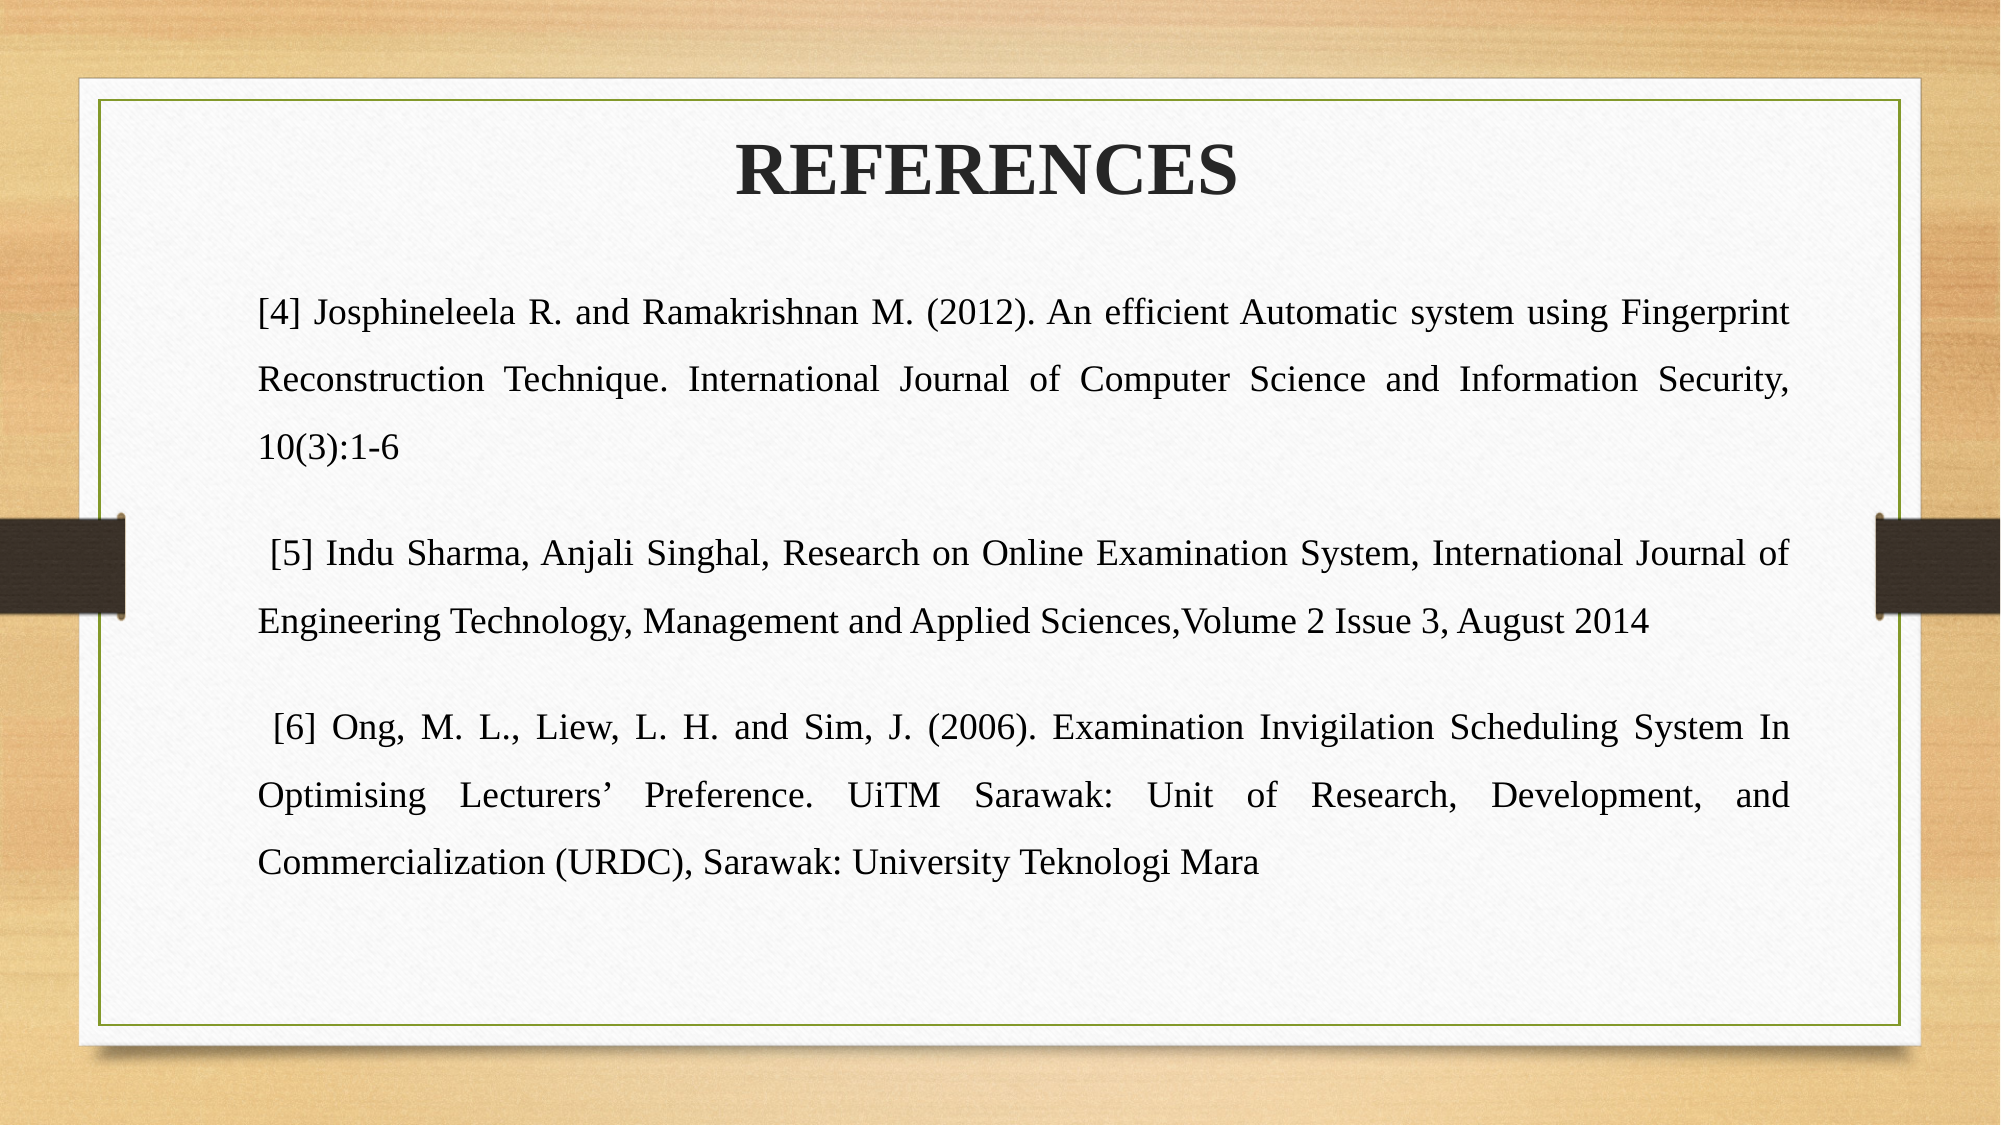

REFERENCES
[4] Josphineleela R. and Ramakrishnan M. (2012). An efficient Automatic system using Fingerprint Reconstruction Technique. International Journal of Computer Science and Information Security, 10(3):1-6
 [5] Indu Sharma, Anjali Singhal, Research on Online Examination System, International Journal of Engineering Technology, Management and Applied Sciences,Volume 2 Issue 3, August 2014
 [6] Ong, M. L., Liew, L. H. and Sim, J. (2006). Examination Invigilation Scheduling System In Optimising Lecturers’ Preference. UiTM Sarawak: Unit of Research, Development, and Commercialization (URDC), Sarawak: University Teknologi Mara